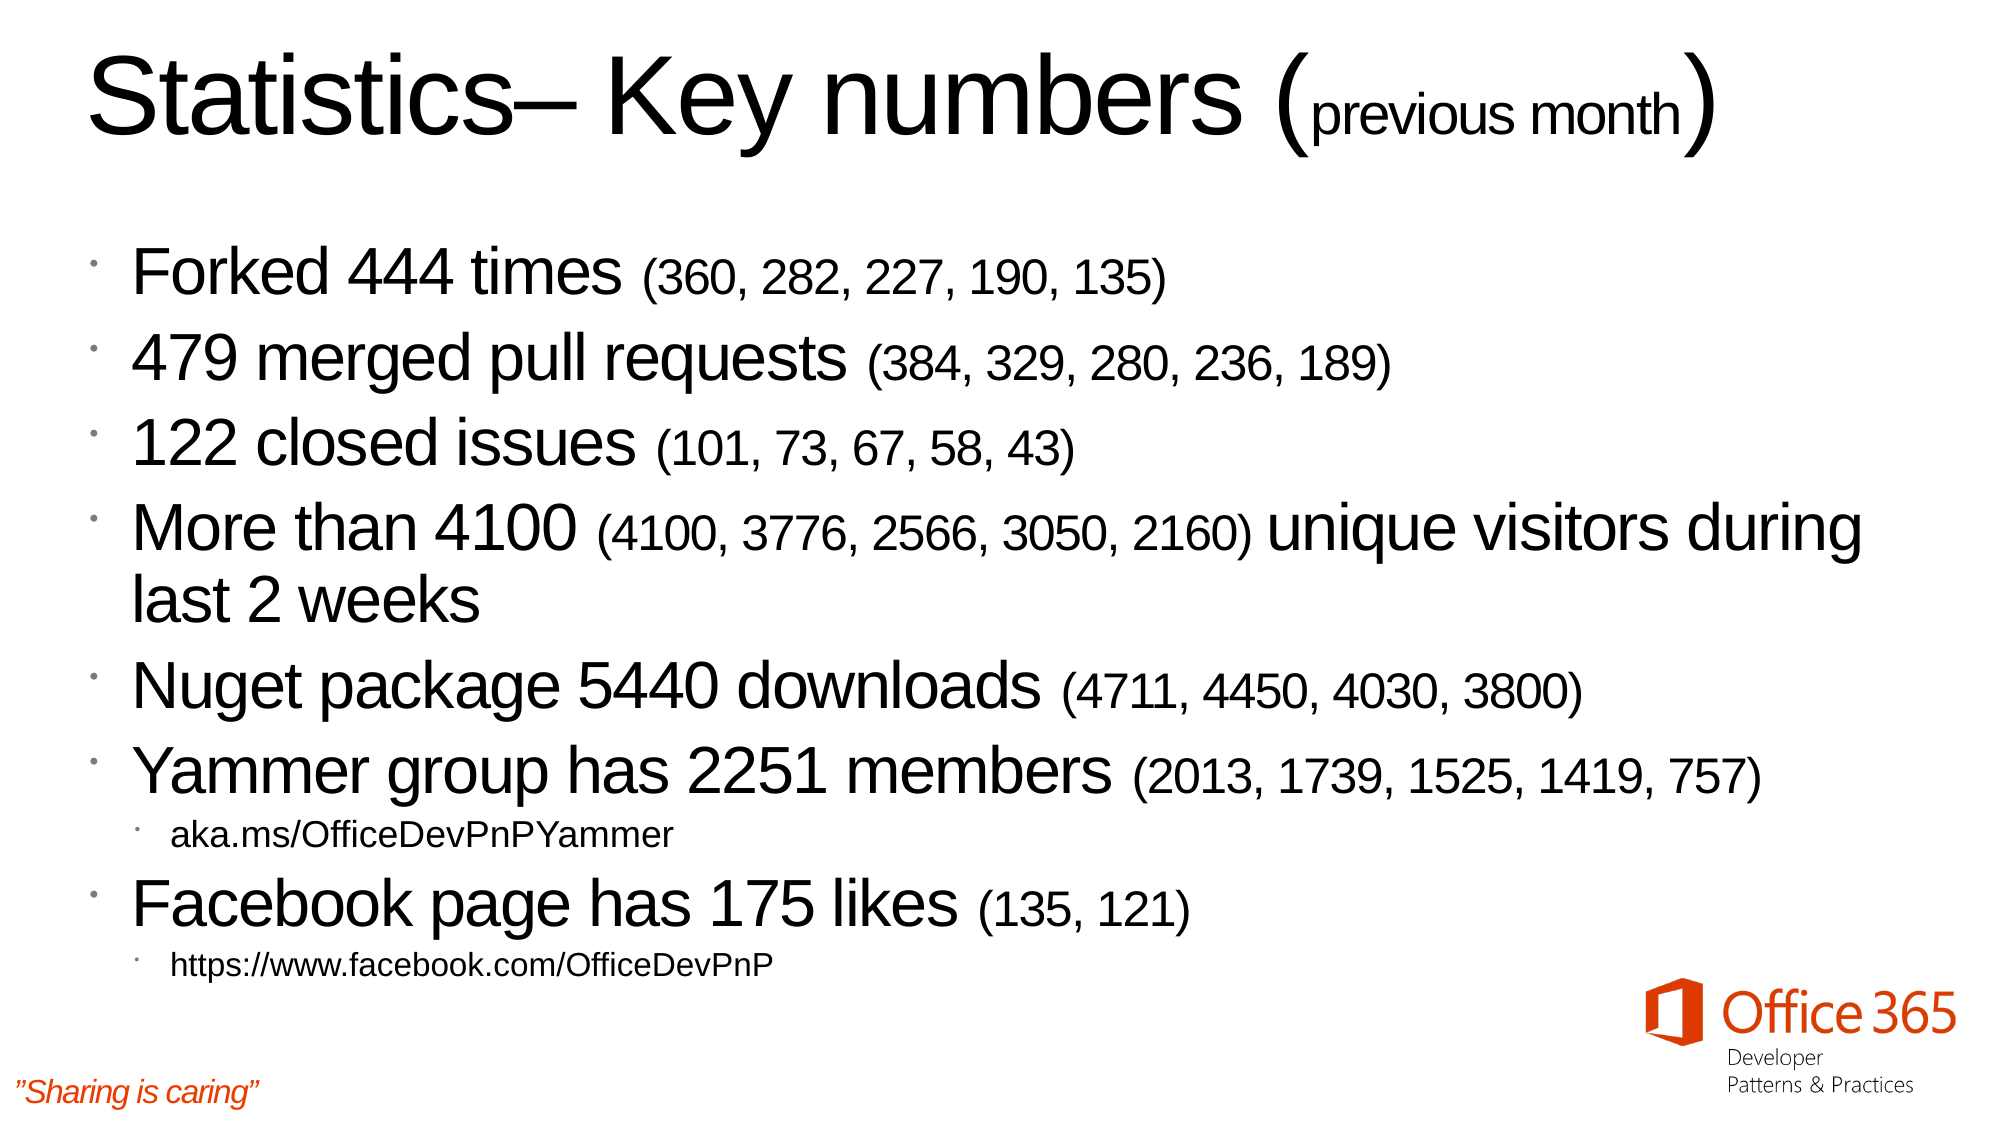

# Statistics– Key numbers (previous month)
Forked 444 times (360, 282, 227, 190, 135)
479 merged pull requests (384, 329, 280, 236, 189)
122 closed issues (101, 73, 67, 58, 43)
More than 4100 (4100, 3776, 2566, 3050, 2160) unique visitors during last 2 weeks
Nuget package 5440 downloads (4711, 4450, 4030, 3800)
Yammer group has 2251 members (2013, 1739, 1525, 1419, 757)
aka.ms/OfficeDevPnPYammer
Facebook page has 175 likes (135, 121)
https://www.facebook.com/OfficeDevPnP